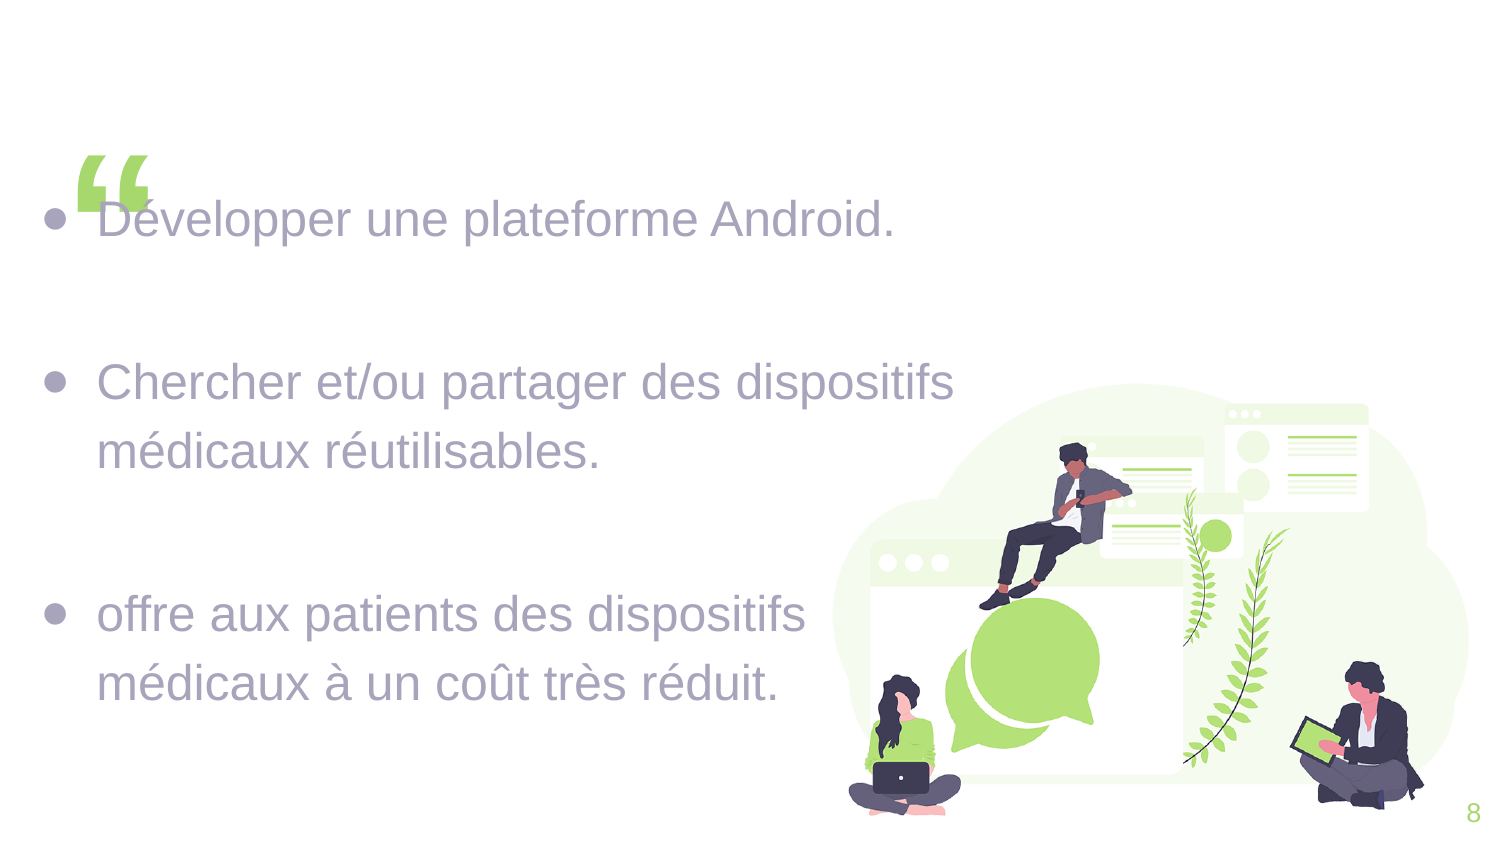

Développer une plateforme Android.

Chercher et/ou partager des dispositifs médicaux réutilisables.

offre aux patients des dispositifs médicaux à un coût très réduit.

une application qui
8